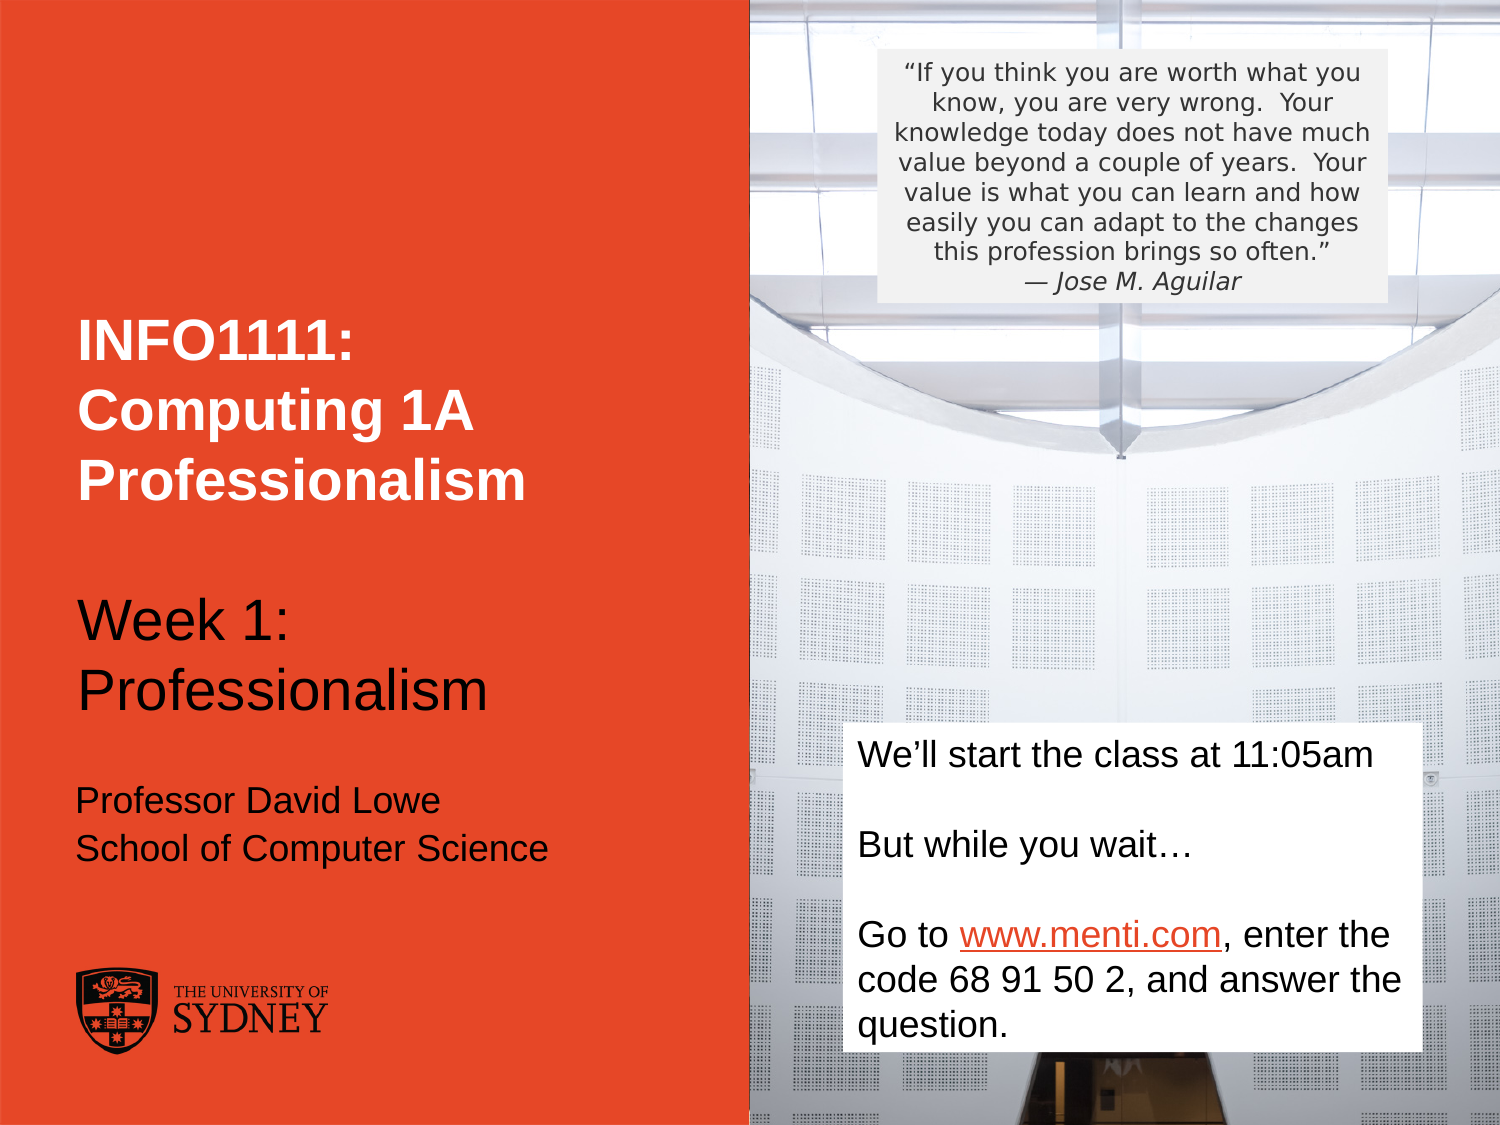

“If you think you are worth what you know, you are very wrong.  Your knowledge today does not have much value beyond a couple of years.  Your value is what you can learn and how easily you can adapt to the changes this profession brings so often.”
— Jose M. Aguilar
# INFO1111: Computing 1A Professionalism Week 1: Professionalism
We’ll start the class at 11:05am

But while you wait…

Go to www.menti.com, enter the code 68 91 50 2, and answer the question.
Professor David Lowe
School of Computer Science